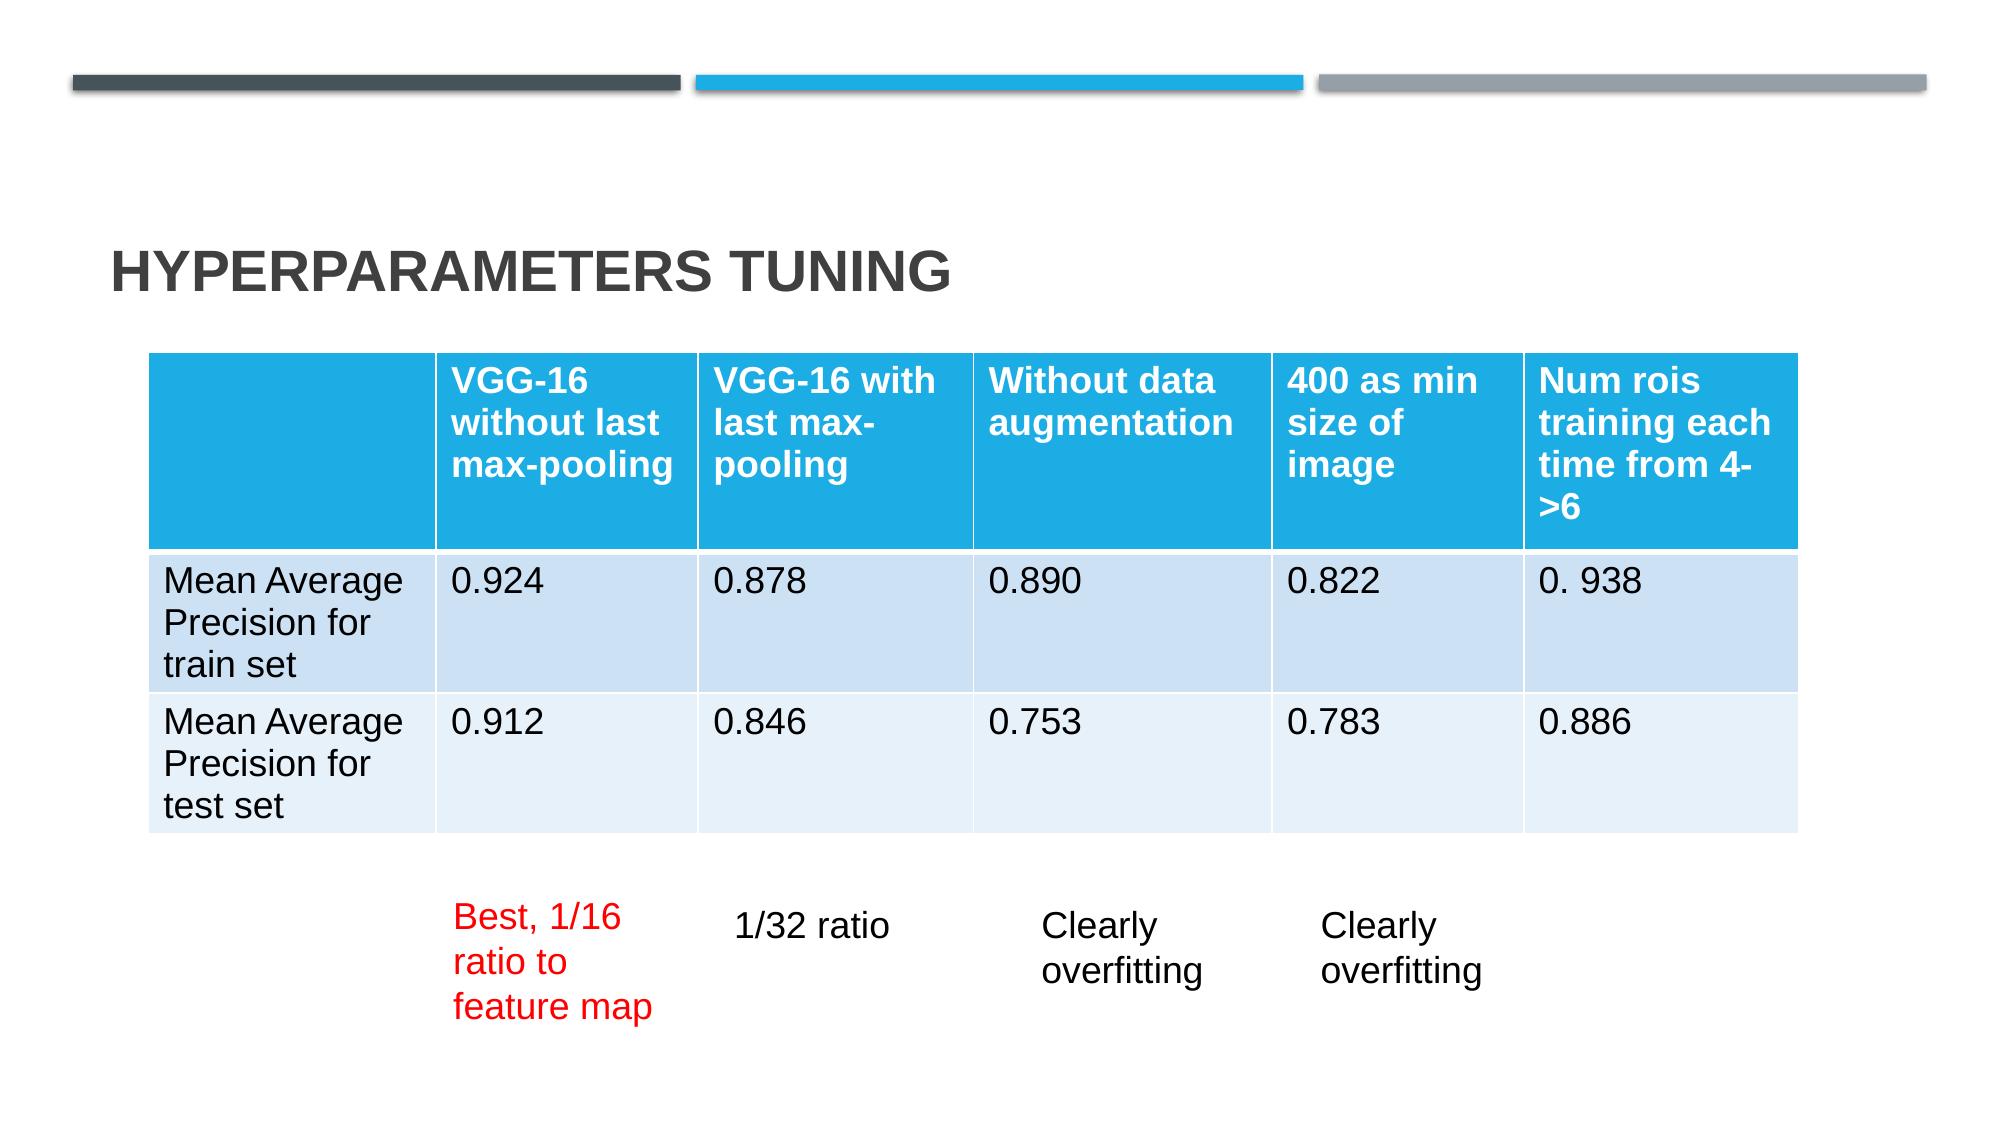

# Hyperparameters tuning
|  | VGG-16 without last max-pooling | VGG-16 with last max-pooling | Without data augmentation | 400 as min size of image | Num rois training each time from 4->6 |
| --- | --- | --- | --- | --- | --- |
| Mean Average Precision for train set | 0.924 | 0.878 | 0.890 | 0.822 | 0. 938 |
| Mean Average Precision for test set | 0.912 | 0.846 | 0.753 | 0.783 | 0.886 |
Best, 1/16 ratio to feature map
1/32 ratio
Clearly
overfitting
Clearly
overfitting